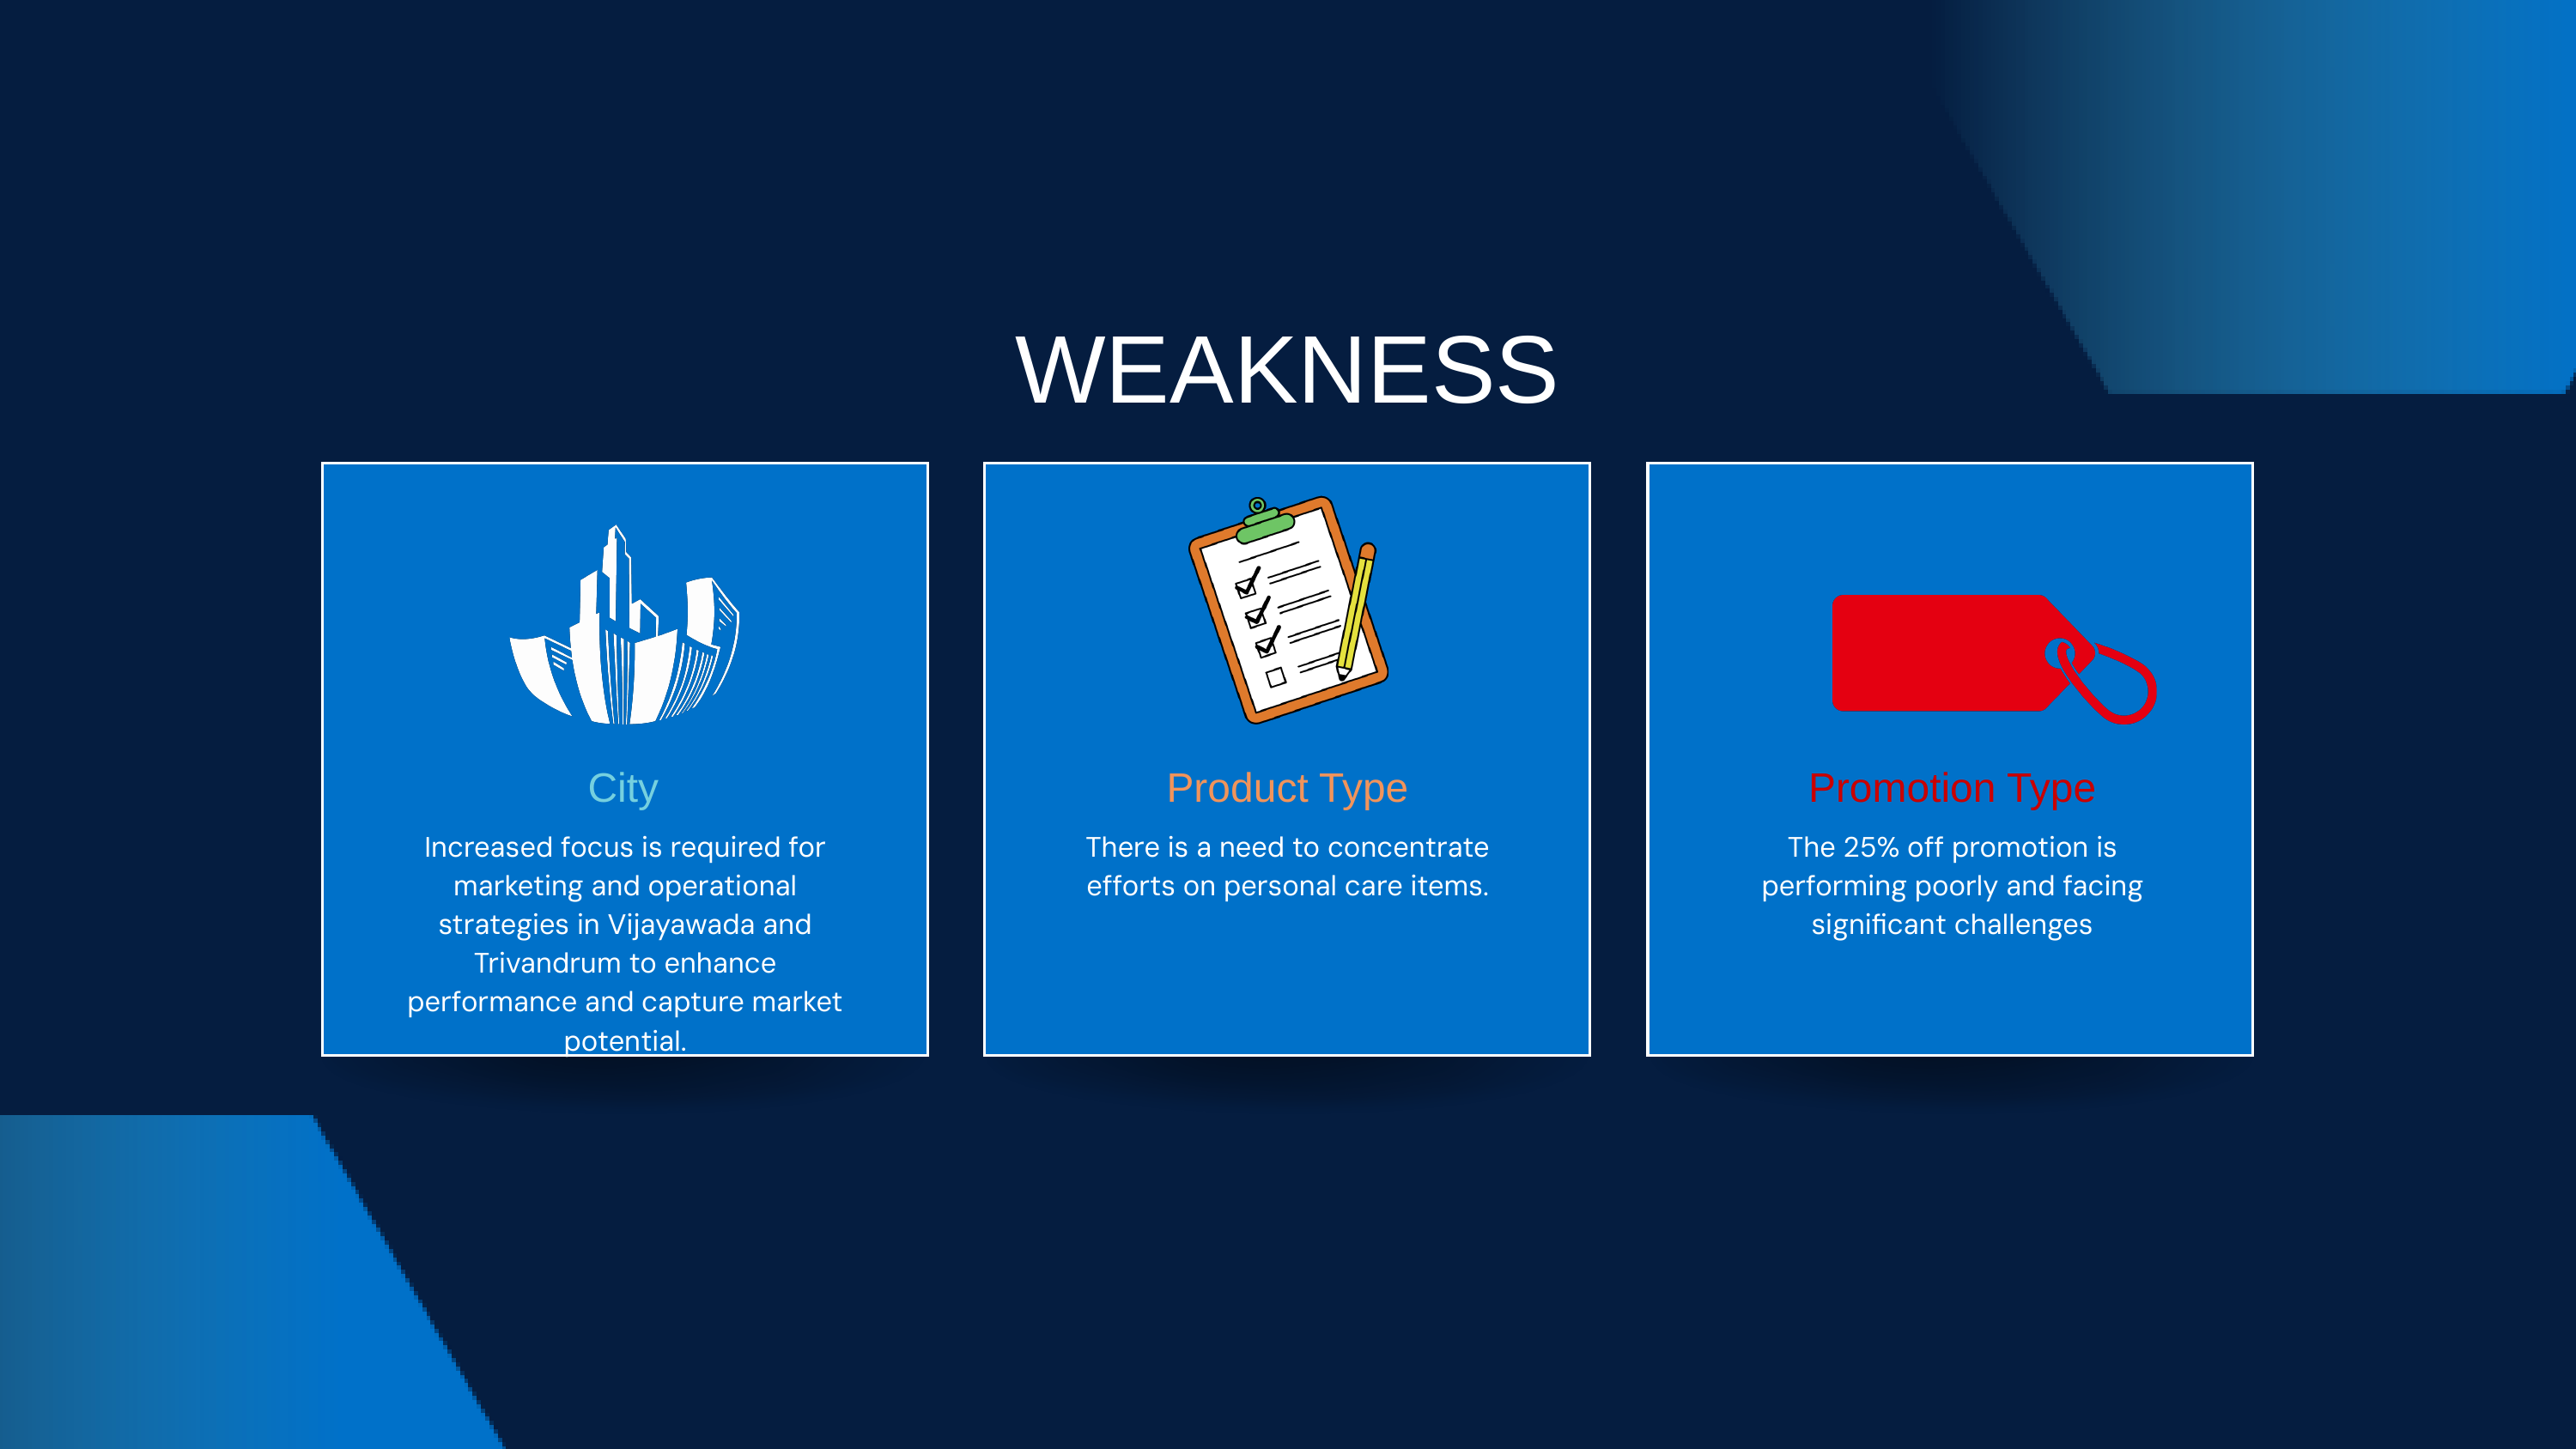

WEAKNESS

City
Product Type
Promotion Type
Increased focus is required for marketing and operational strategies in Vijayawada and Trivandrum to enhance performance and capture market potential.
There is a need to concentrate efforts on personal care items.
The 25% off promotion is performing poorly and facing significant challenges